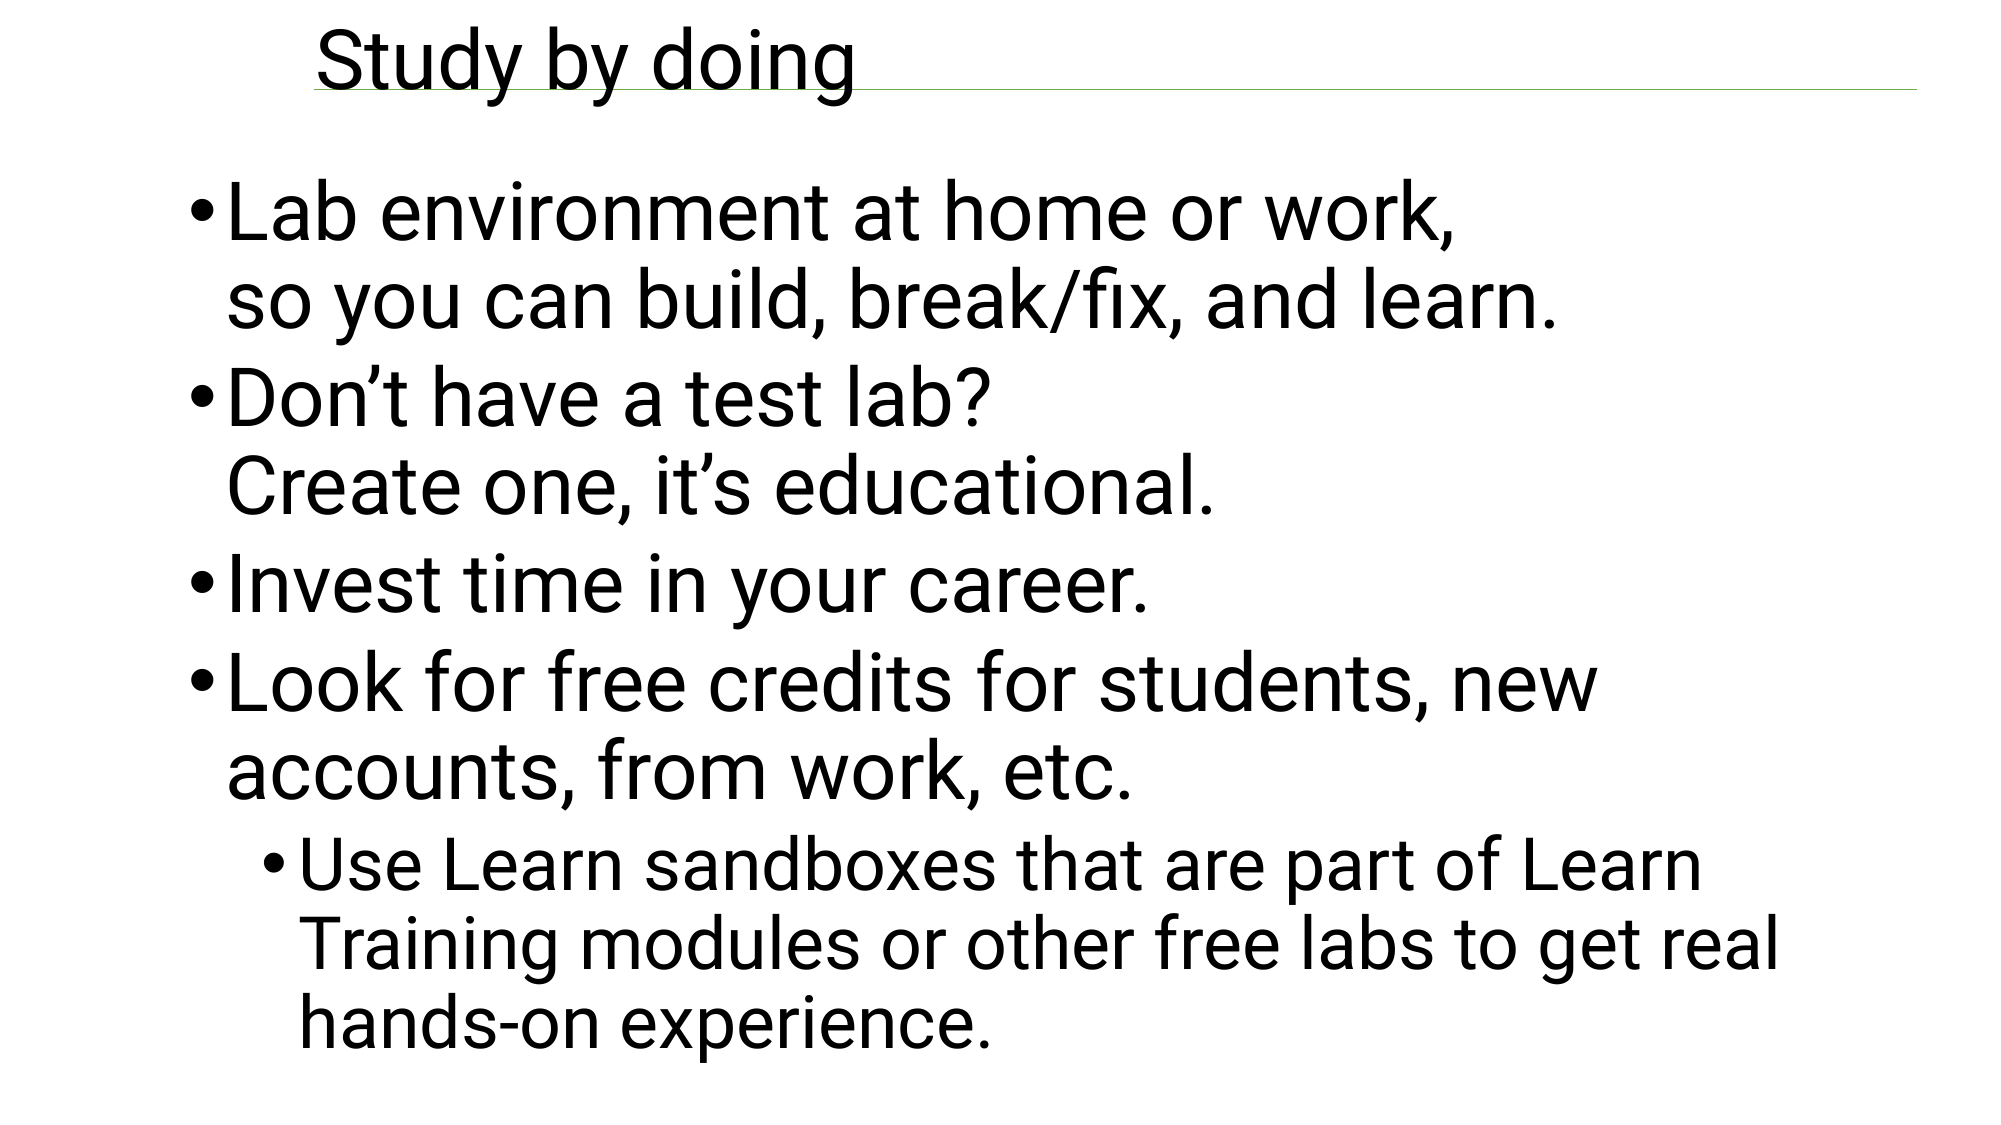

# Study by doing
Lab environment at home or work,
so you can build, break/fix, and learn.
Don’t have a test lab?
Create one, it’s educational.
Invest time in your career.
Look for free credits for students, new accounts, from work, etc.
Use Learn sandboxes that are part of Learn Training modules or other free labs to get real hands-on experience.